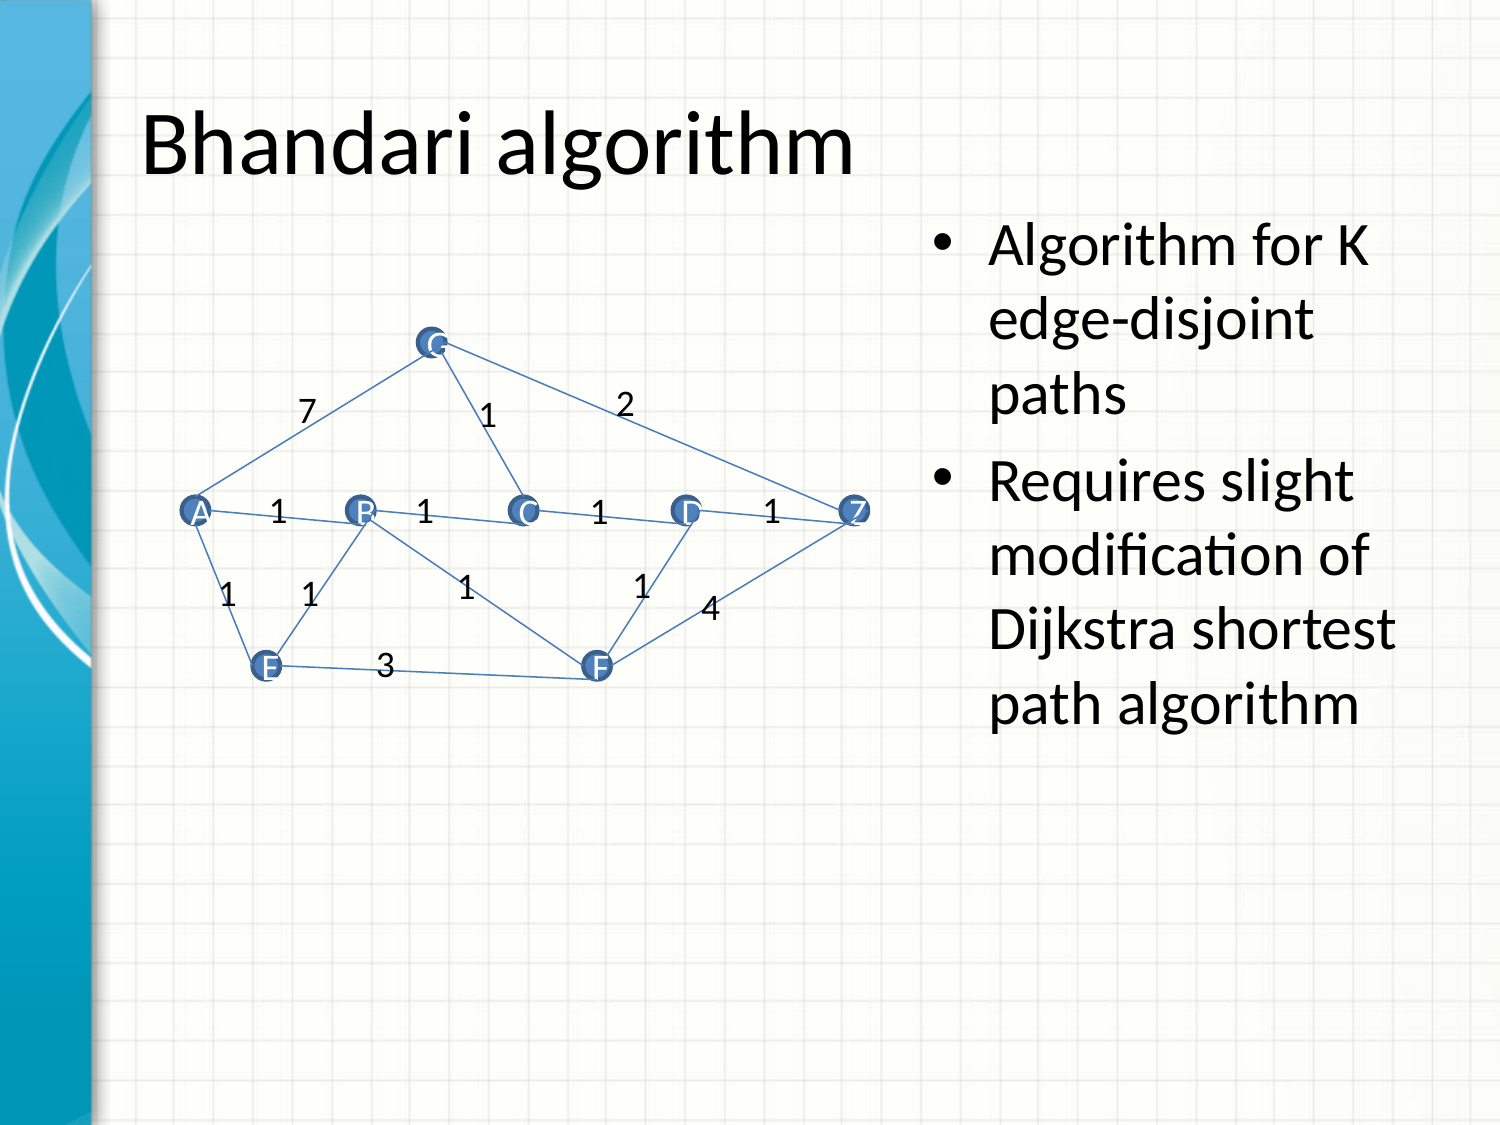

# Bhandari algorithm
Algorithm for K edge-disjoint paths
Requires slight modification of Dijkstra shortest path algorithm
G
2
7
1
1
1
1
1
A
B
C
D
Z
1
1
1
1
4
3
E
F